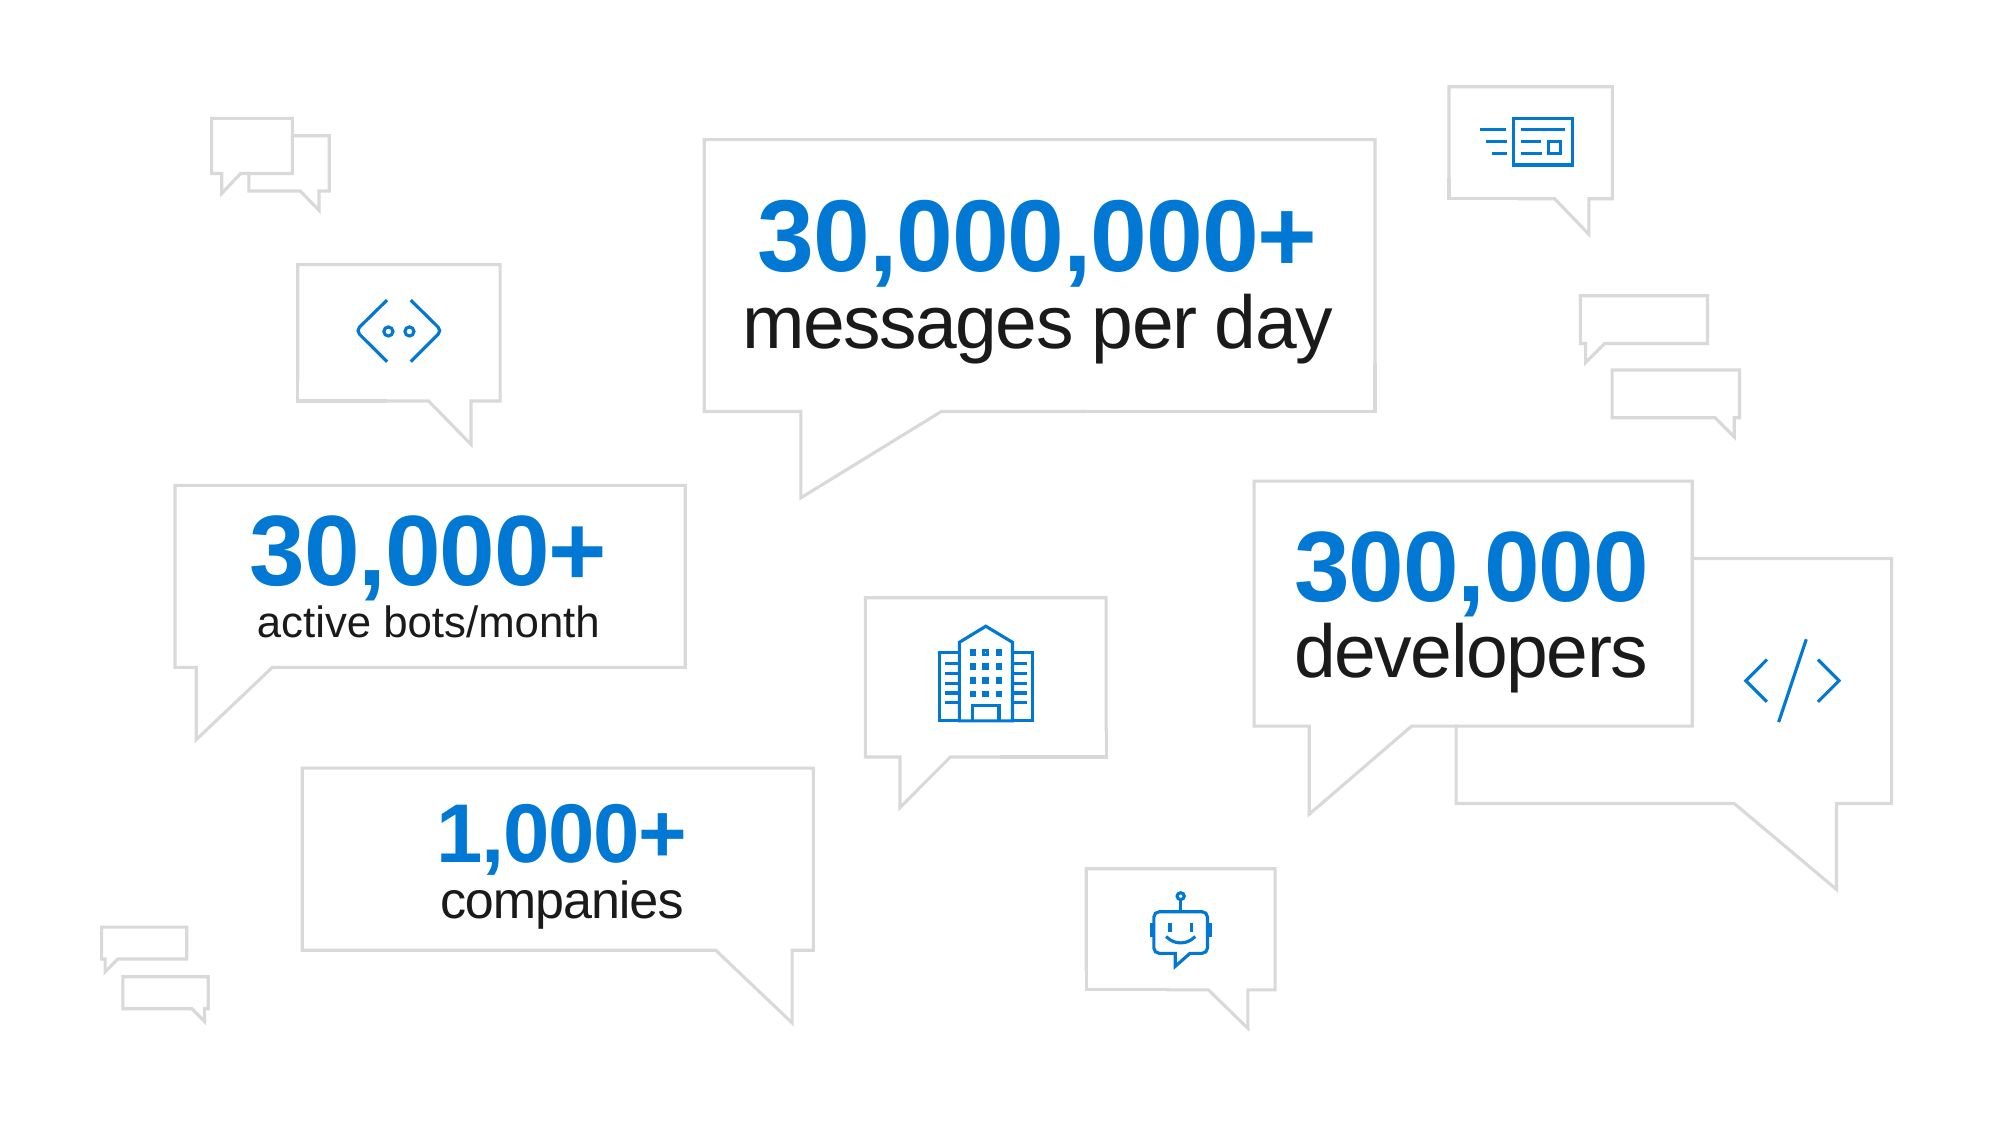

30,000,000+
messages per day

30,000+
active bots/month
300,000
developers

1,000+
companies